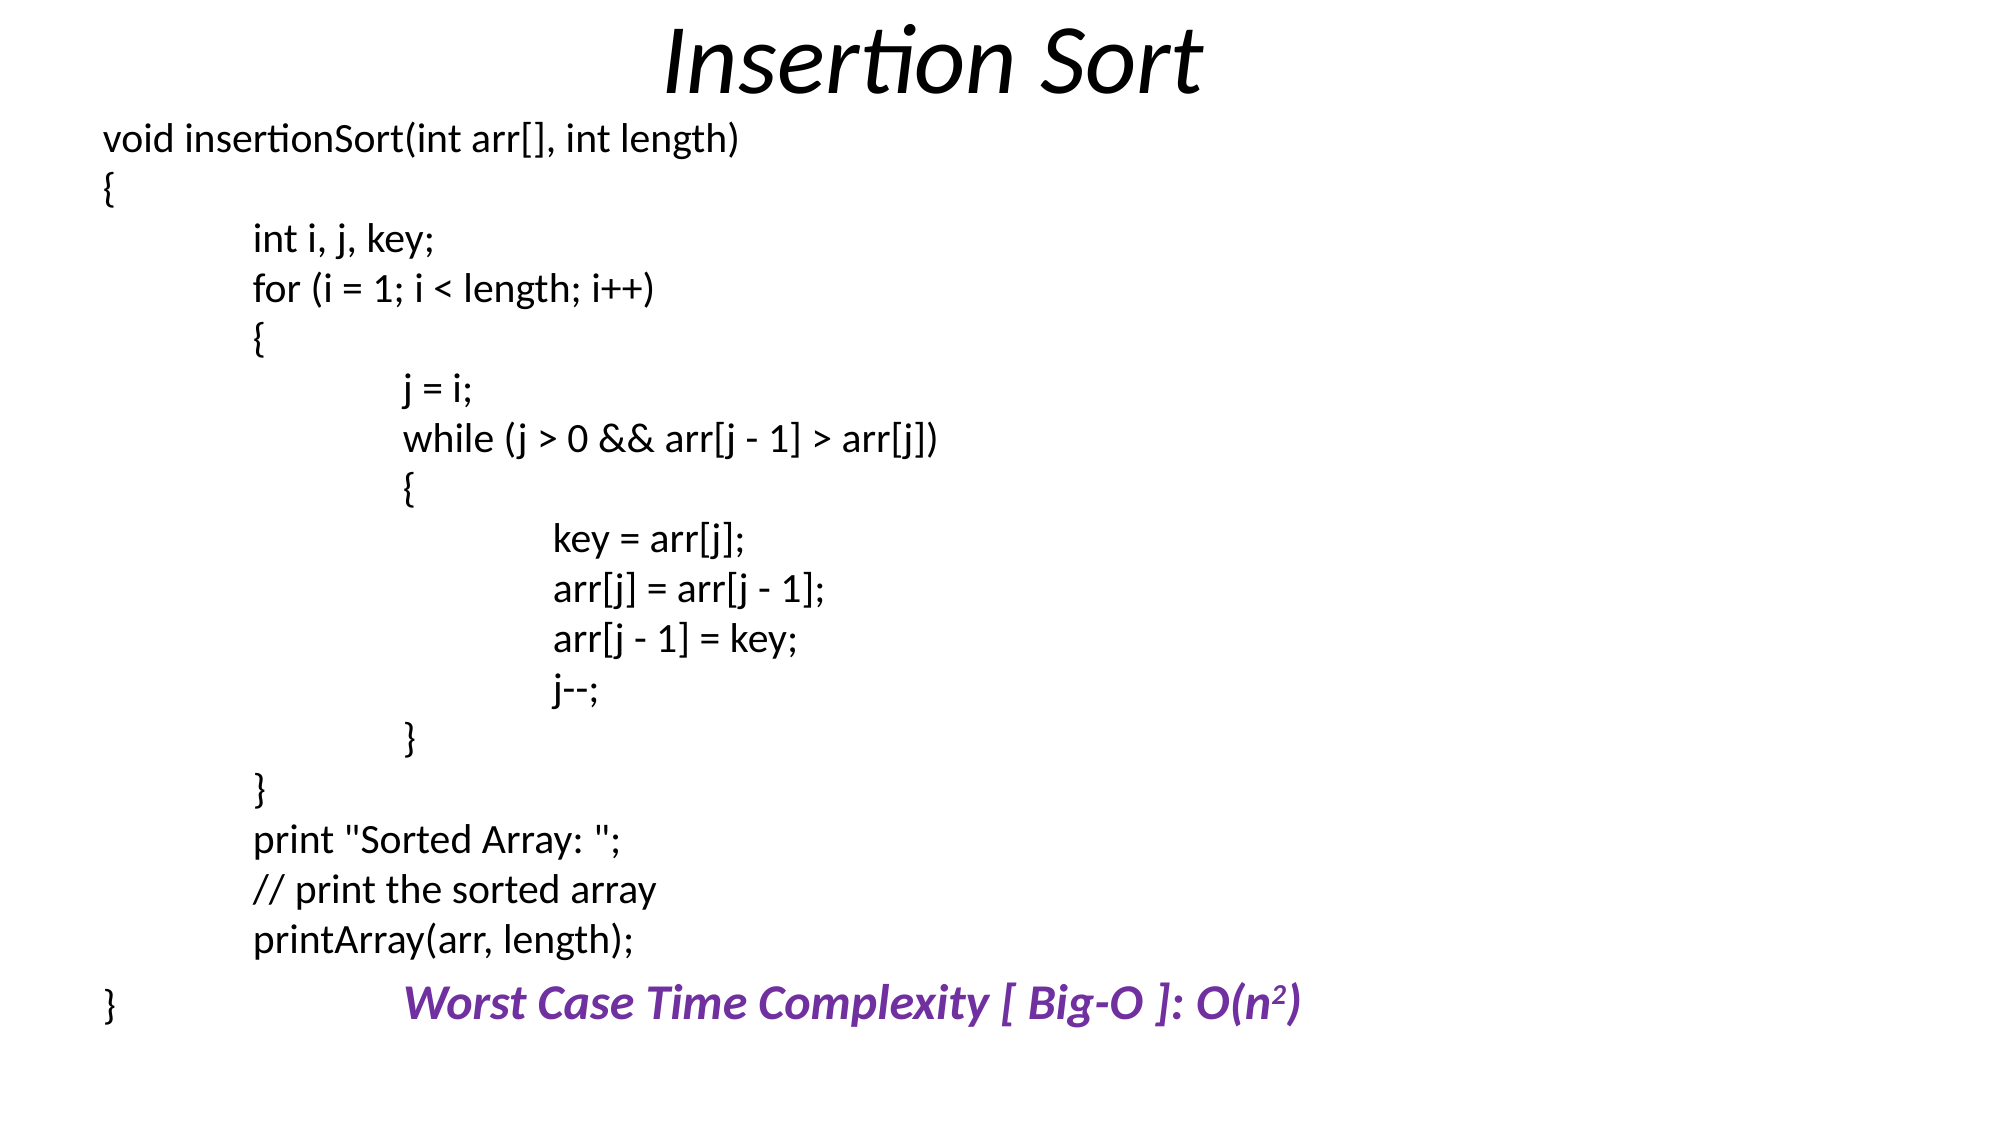

# Insertion Sort
void insertionSort(int arr[], int length)
{
	int i, j, key;
	for (i = 1; i < length; i++)
	{
		j = i;
 		while (j > 0 && arr[j - 1] > arr[j])
 		{
 			key = arr[j];
 			arr[j] = arr[j - 1];
 			arr[j - 1] = key;
 			j--;
 		}
	}
	print "Sorted Array: ";
	// print the sorted array
	printArray(arr, length);
}		Worst Case Time Complexity [ Big-O ]: O(n2)